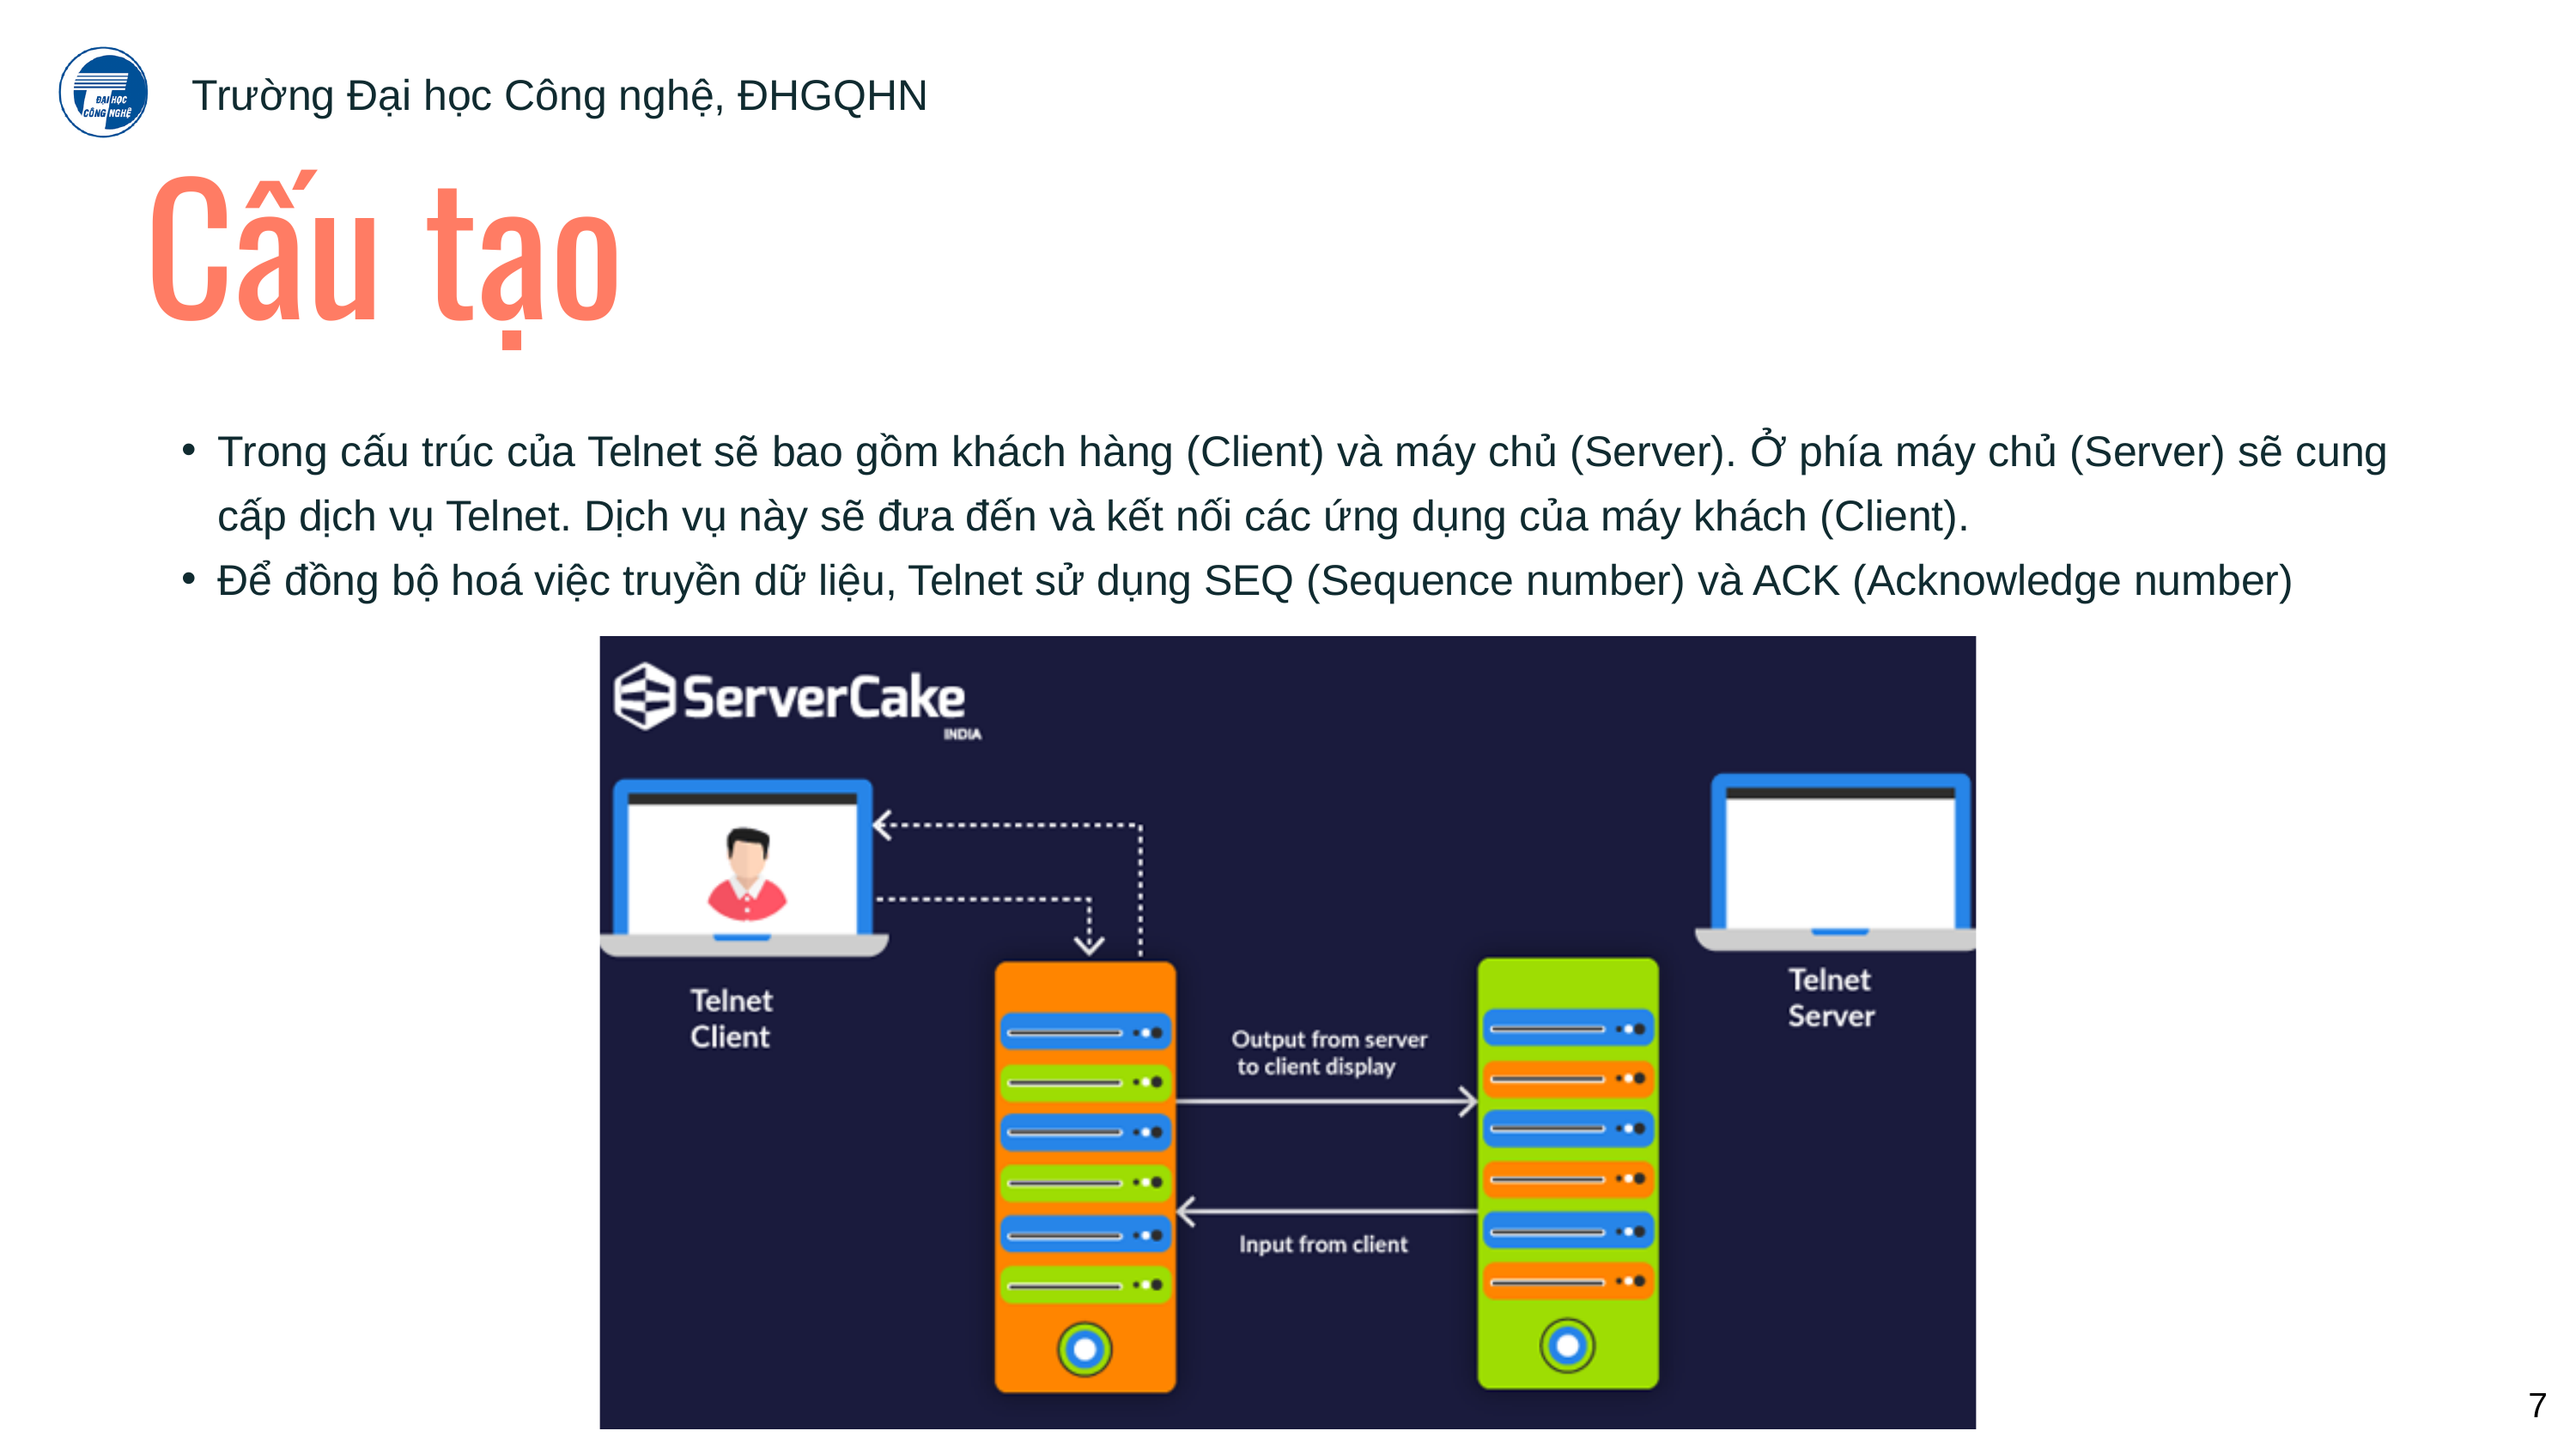

Trường Đại học Công nghệ, ĐHGQHN
Cấu tạo
Trong cấu trúc của Telnet sẽ bao gồm khách hàng (Client) và máy chủ (Server). Ở phía máy chủ (Server) sẽ cung cấp dịch vụ Telnet. Dịch vụ này sẽ đưa đến và kết nối các ứng dụng của máy khách (Client).
Để đồng bộ hoá việc truyền dữ liệu, Telnet sử dụng SEQ (Sequence number) và ACK (Acknowledge number)

7